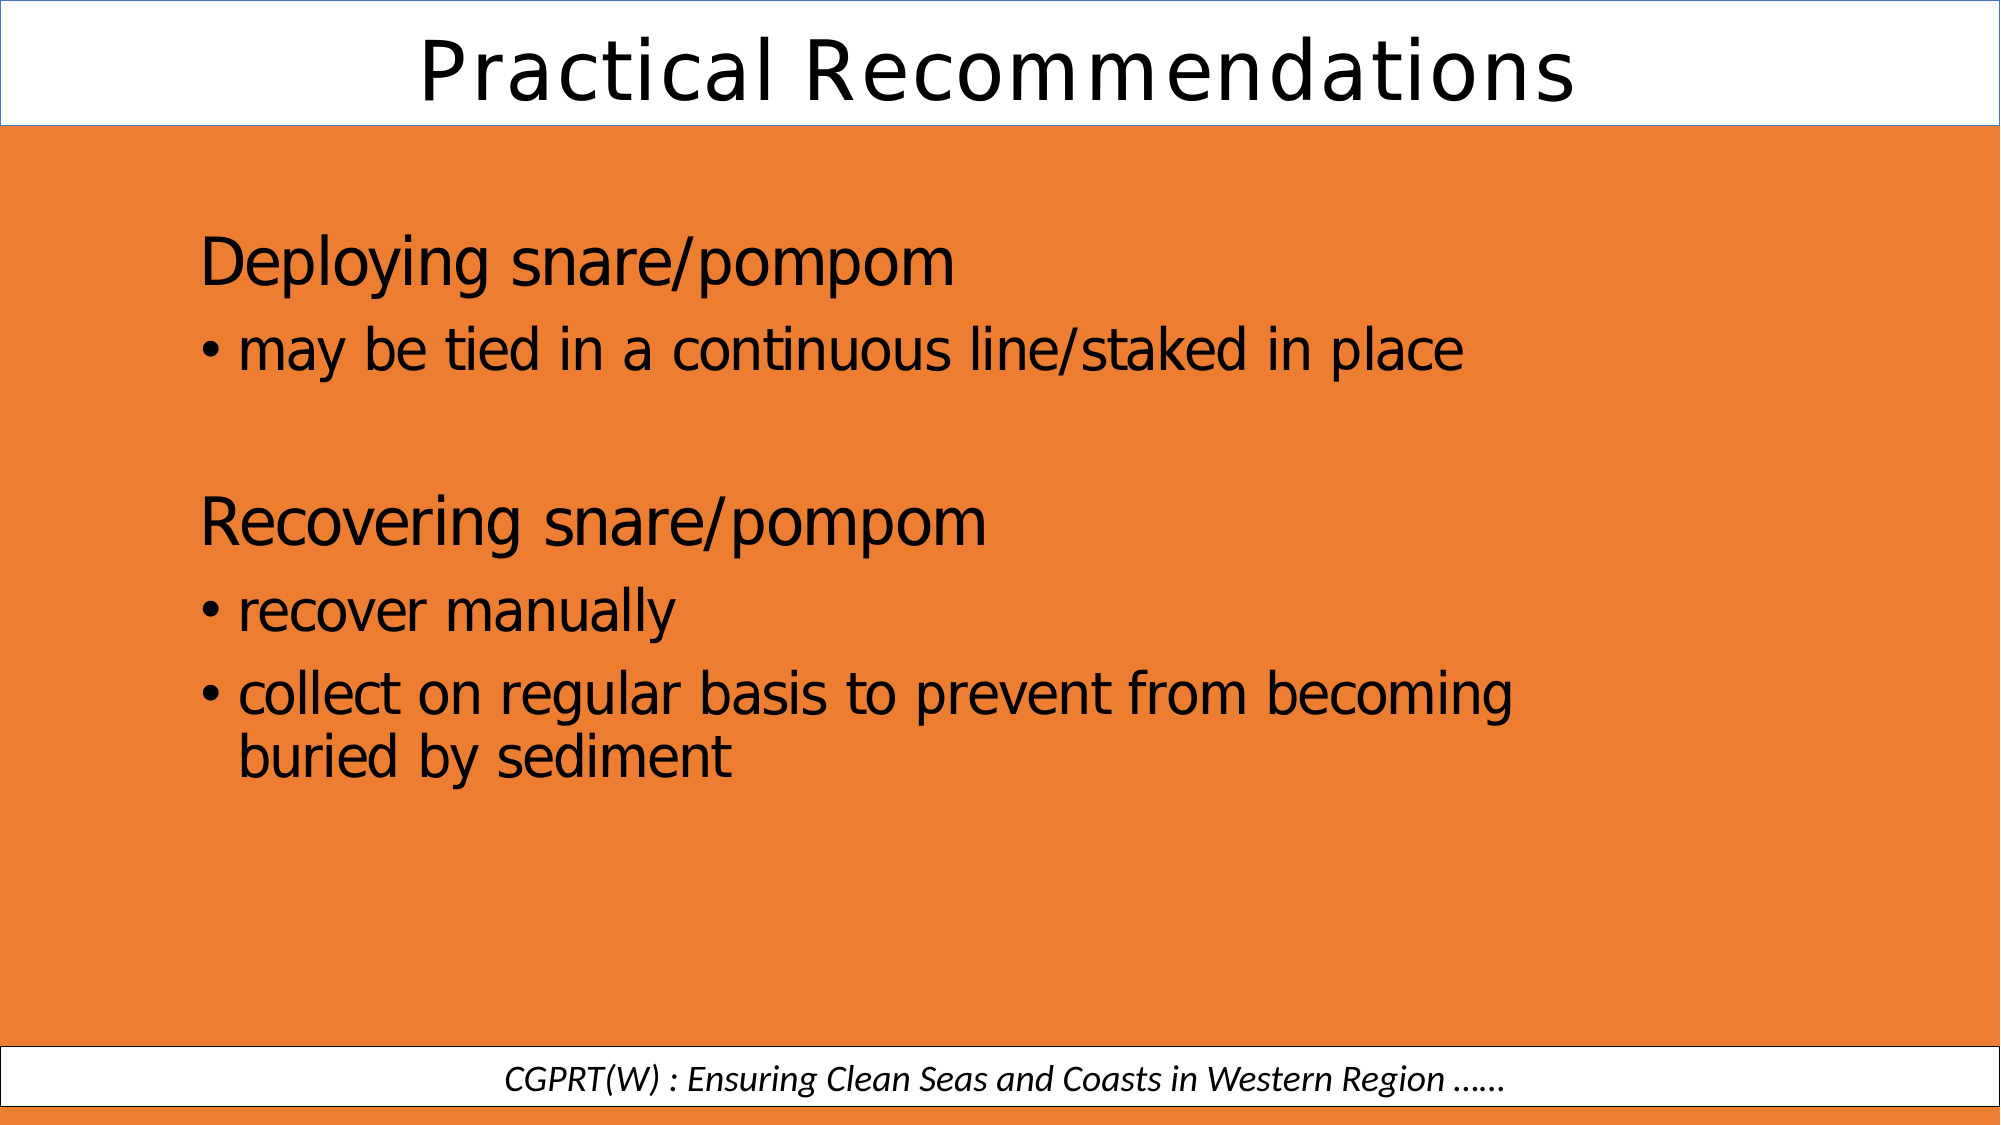

Practical Recommendations
Deploying snare/pompom
may be tied in a continuous line/staked in place

Recovering snare/pompom
recover manually
collect on regular basis to prevent from becoming buried by sediment
 CGPRT(W) : Ensuring Clean Seas and Coasts in Western Region ……